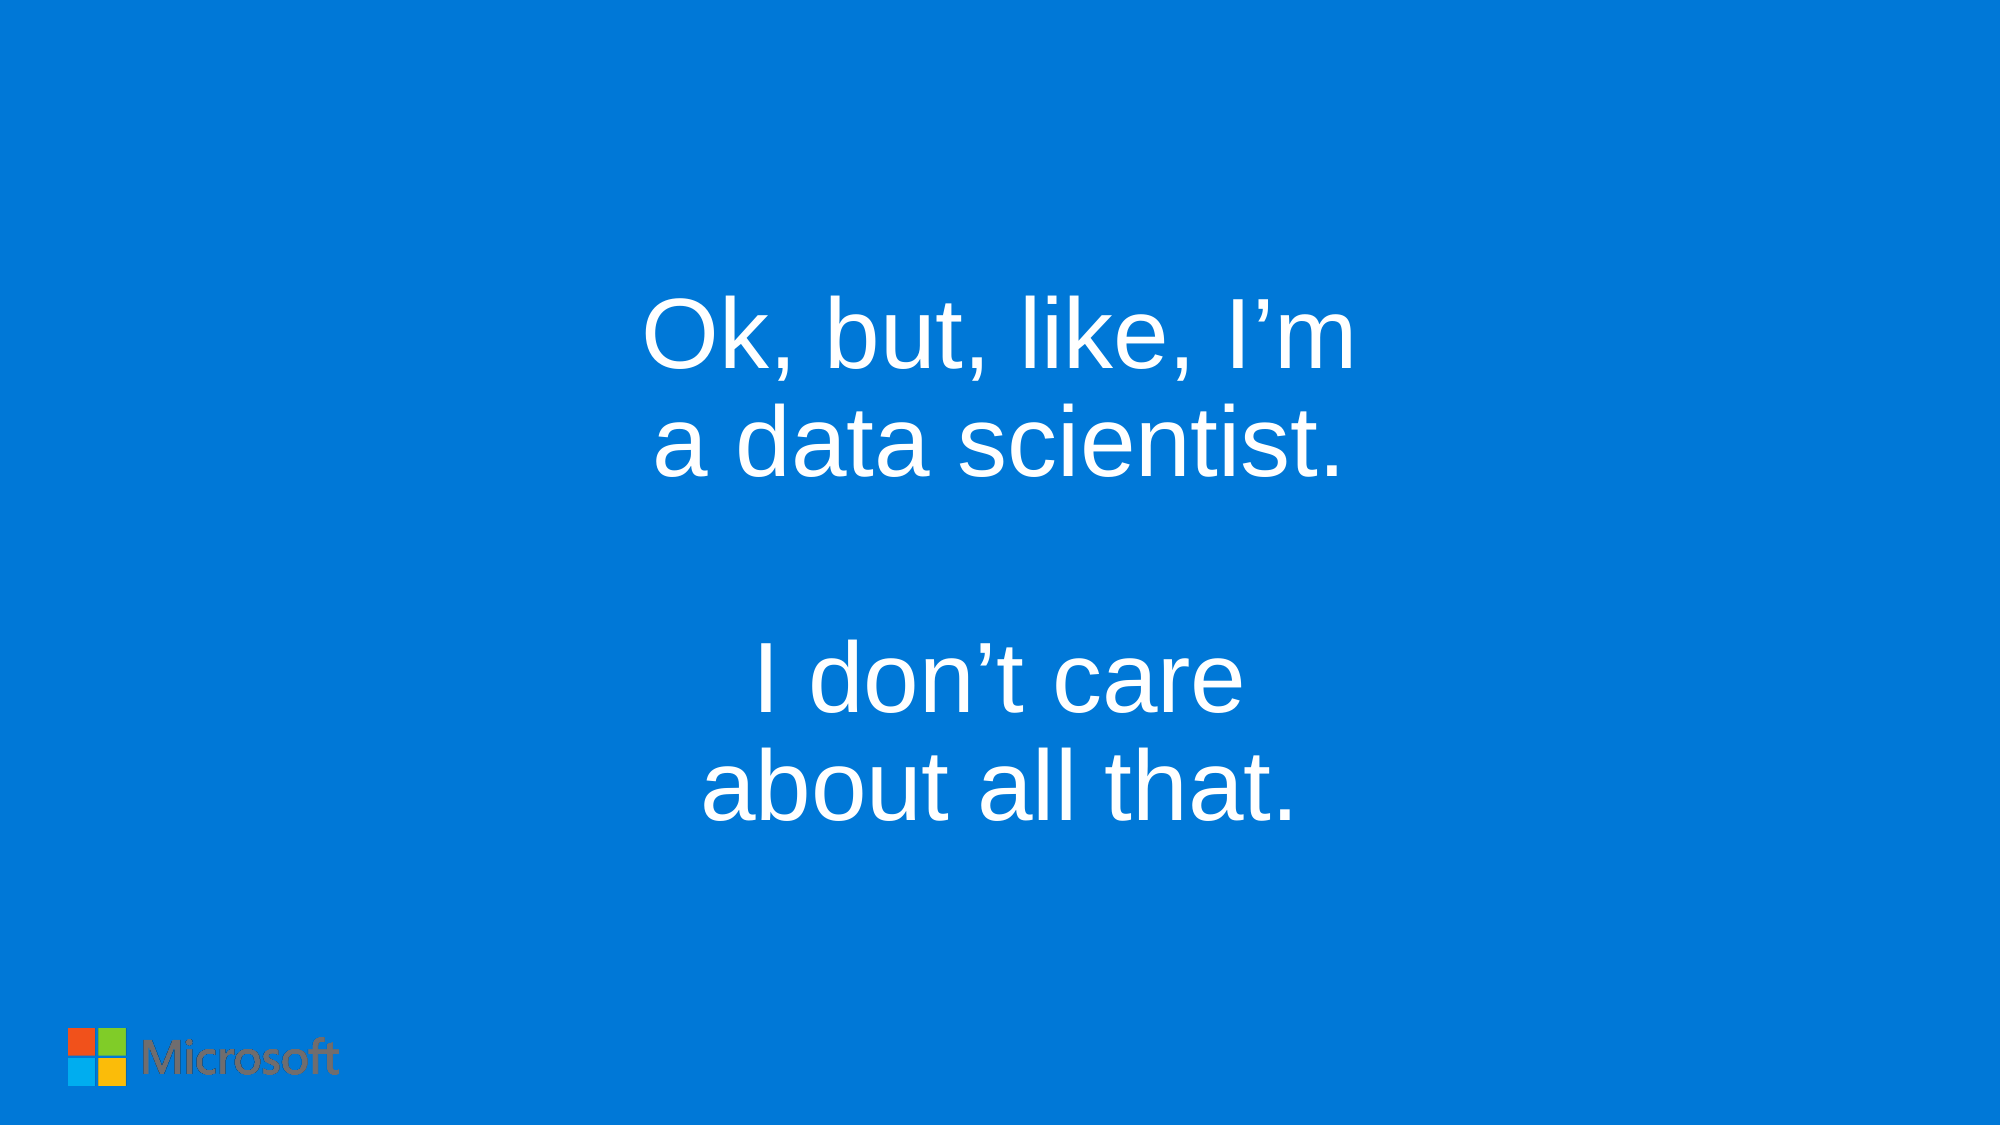

Ok, but, like, I’m
a data scientist.
I don’t care
about all that.